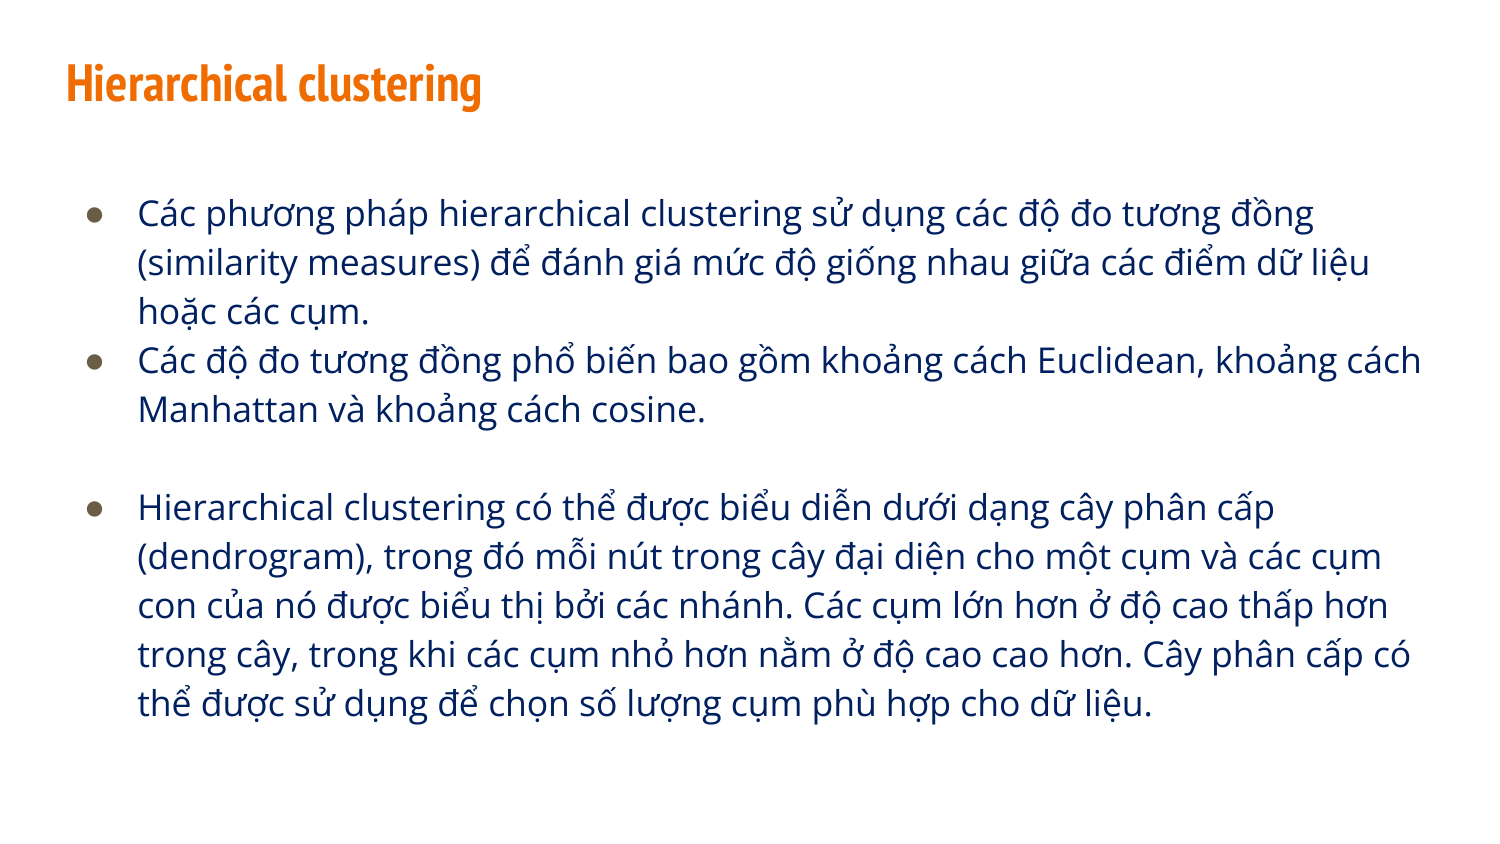

Hierarchical clustering
Các phương pháp hierarchical clustering sử dụng các độ đo tương đồng (similarity measures) để đánh giá mức độ giống nhau giữa các điểm dữ liệu hoặc các cụm.
Các độ đo tương đồng phổ biến bao gồm khoảng cách Euclidean, khoảng cách Manhattan và khoảng cách cosine.

Hierarchical clustering có thể được biểu diễn dưới dạng cây phân cấp (dendrogram), trong đó mỗi nút trong cây đại diện cho một cụm và các cụm con của nó được biểu thị bởi các nhánh. Các cụm lớn hơn ở độ cao thấp hơn trong cây, trong khi các cụm nhỏ hơn nằm ở độ cao cao hơn. Cây phân cấp có thể được sử dụng để chọn số lượng cụm phù hợp cho dữ liệu.